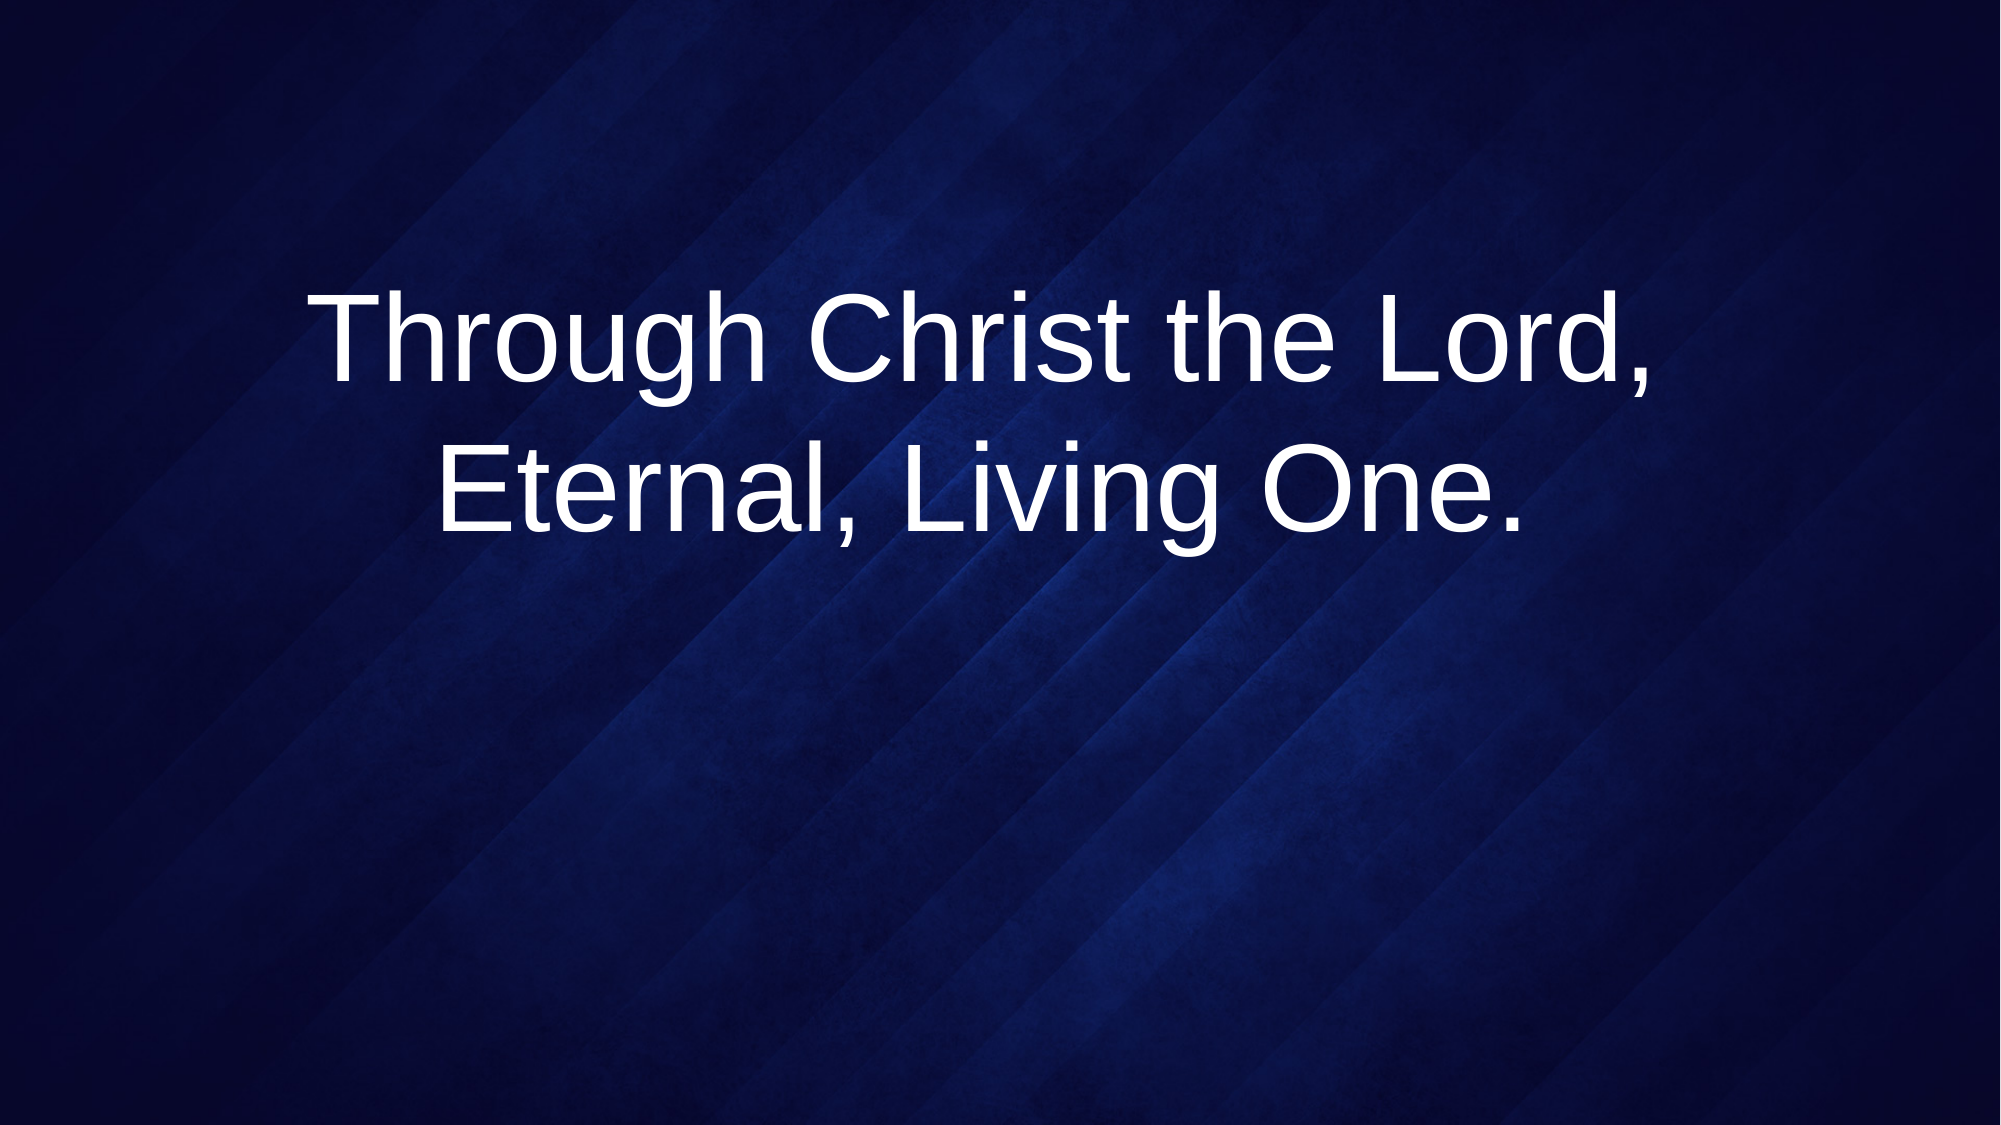

# Through Christ the Lord, Eternal, Living One.